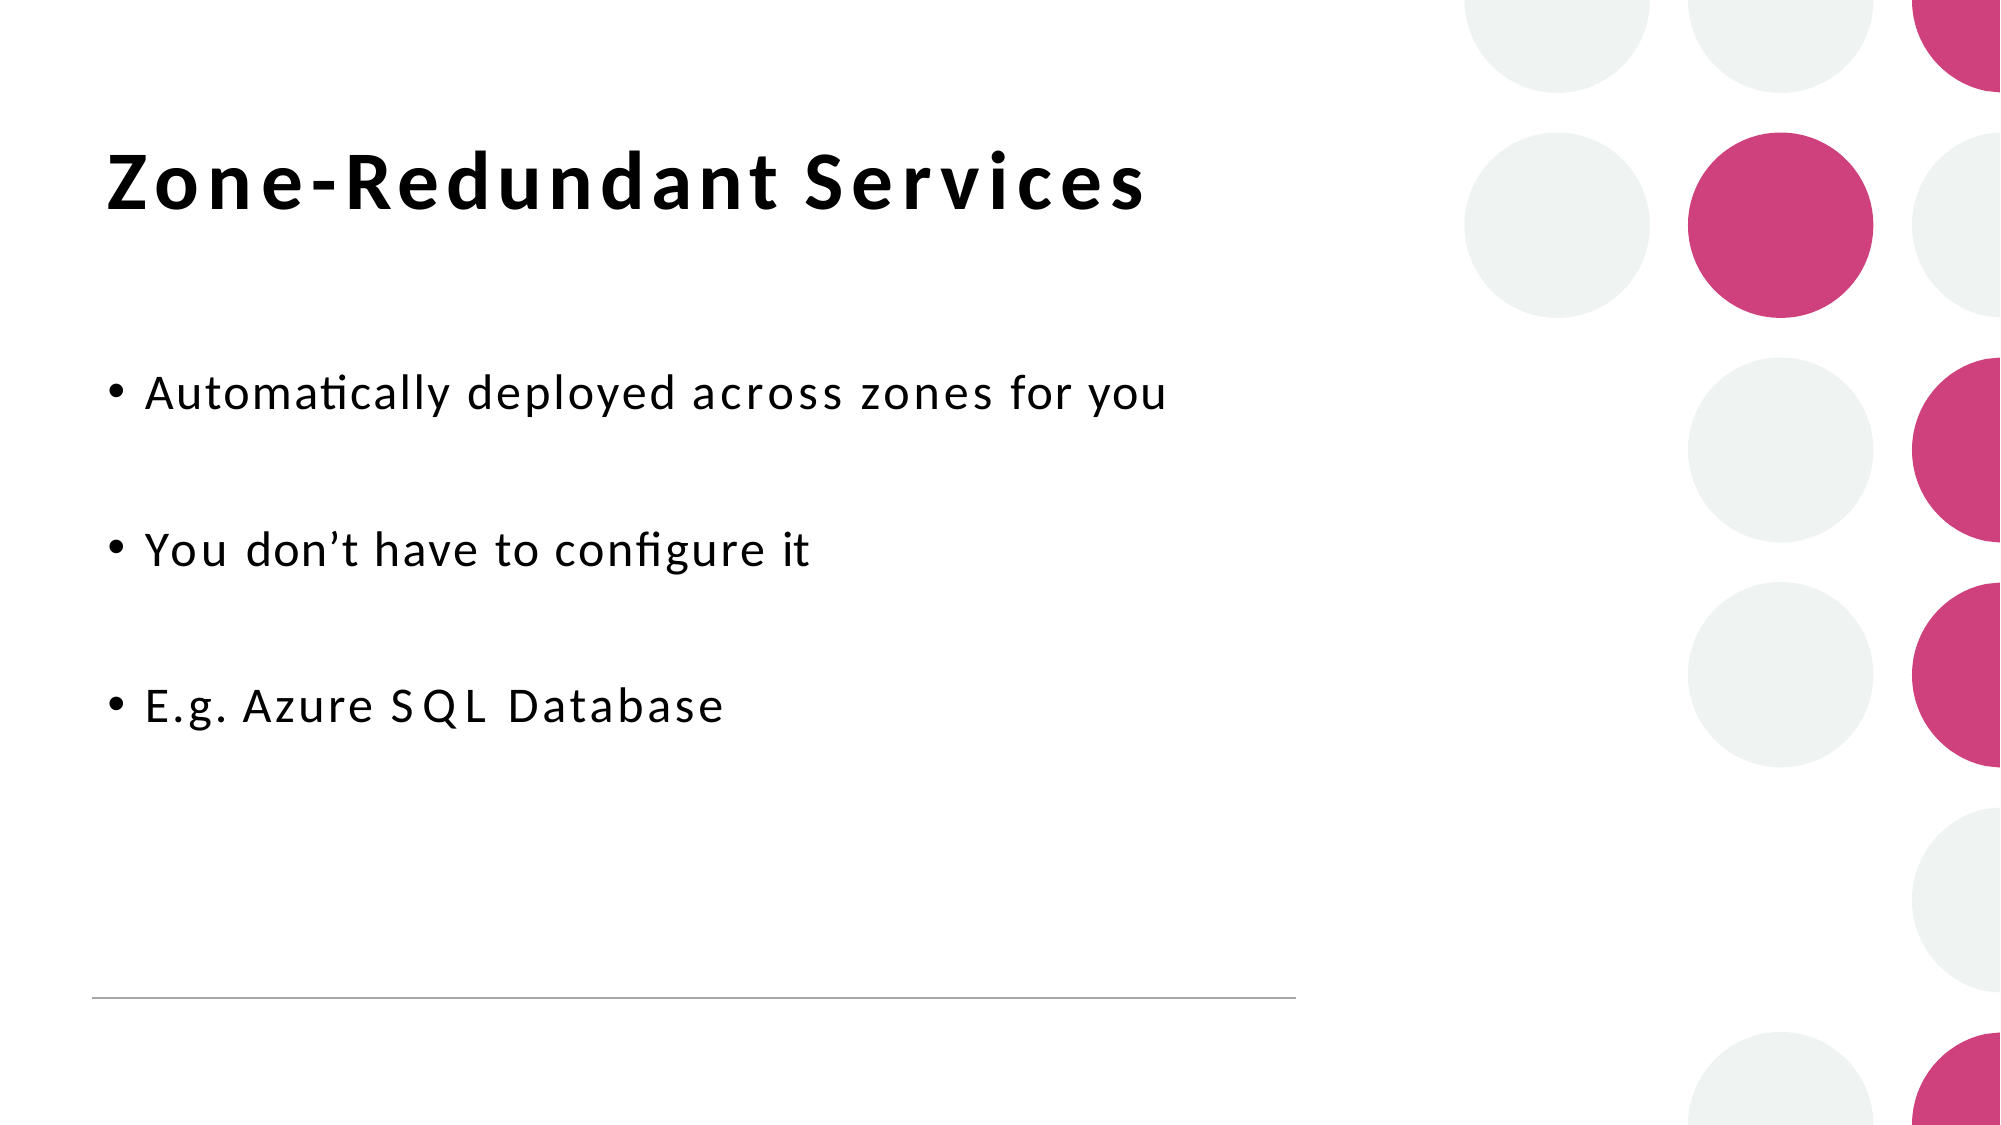

# Zone-Redundant Services
Automatically deployed across zones for you

You don’t have to configure it

E.g. Azure SQL Database